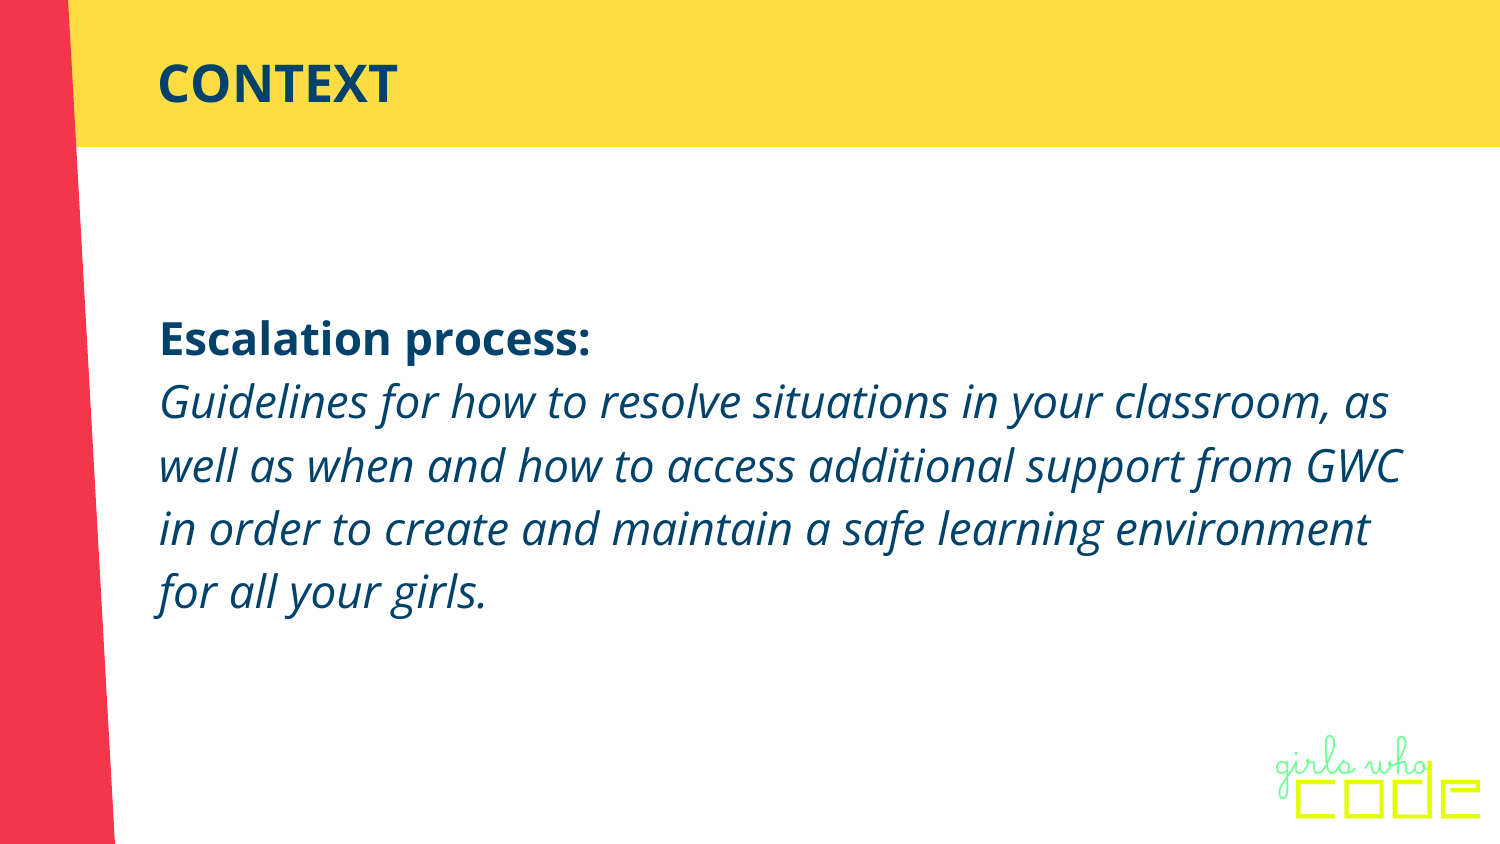

# CONTEXT

Escalation process:
Guidelines for how to resolve situations in your classroom, as well as when and how to access additional support from GWC in order to create and maintain a safe learning environment for all your girls.